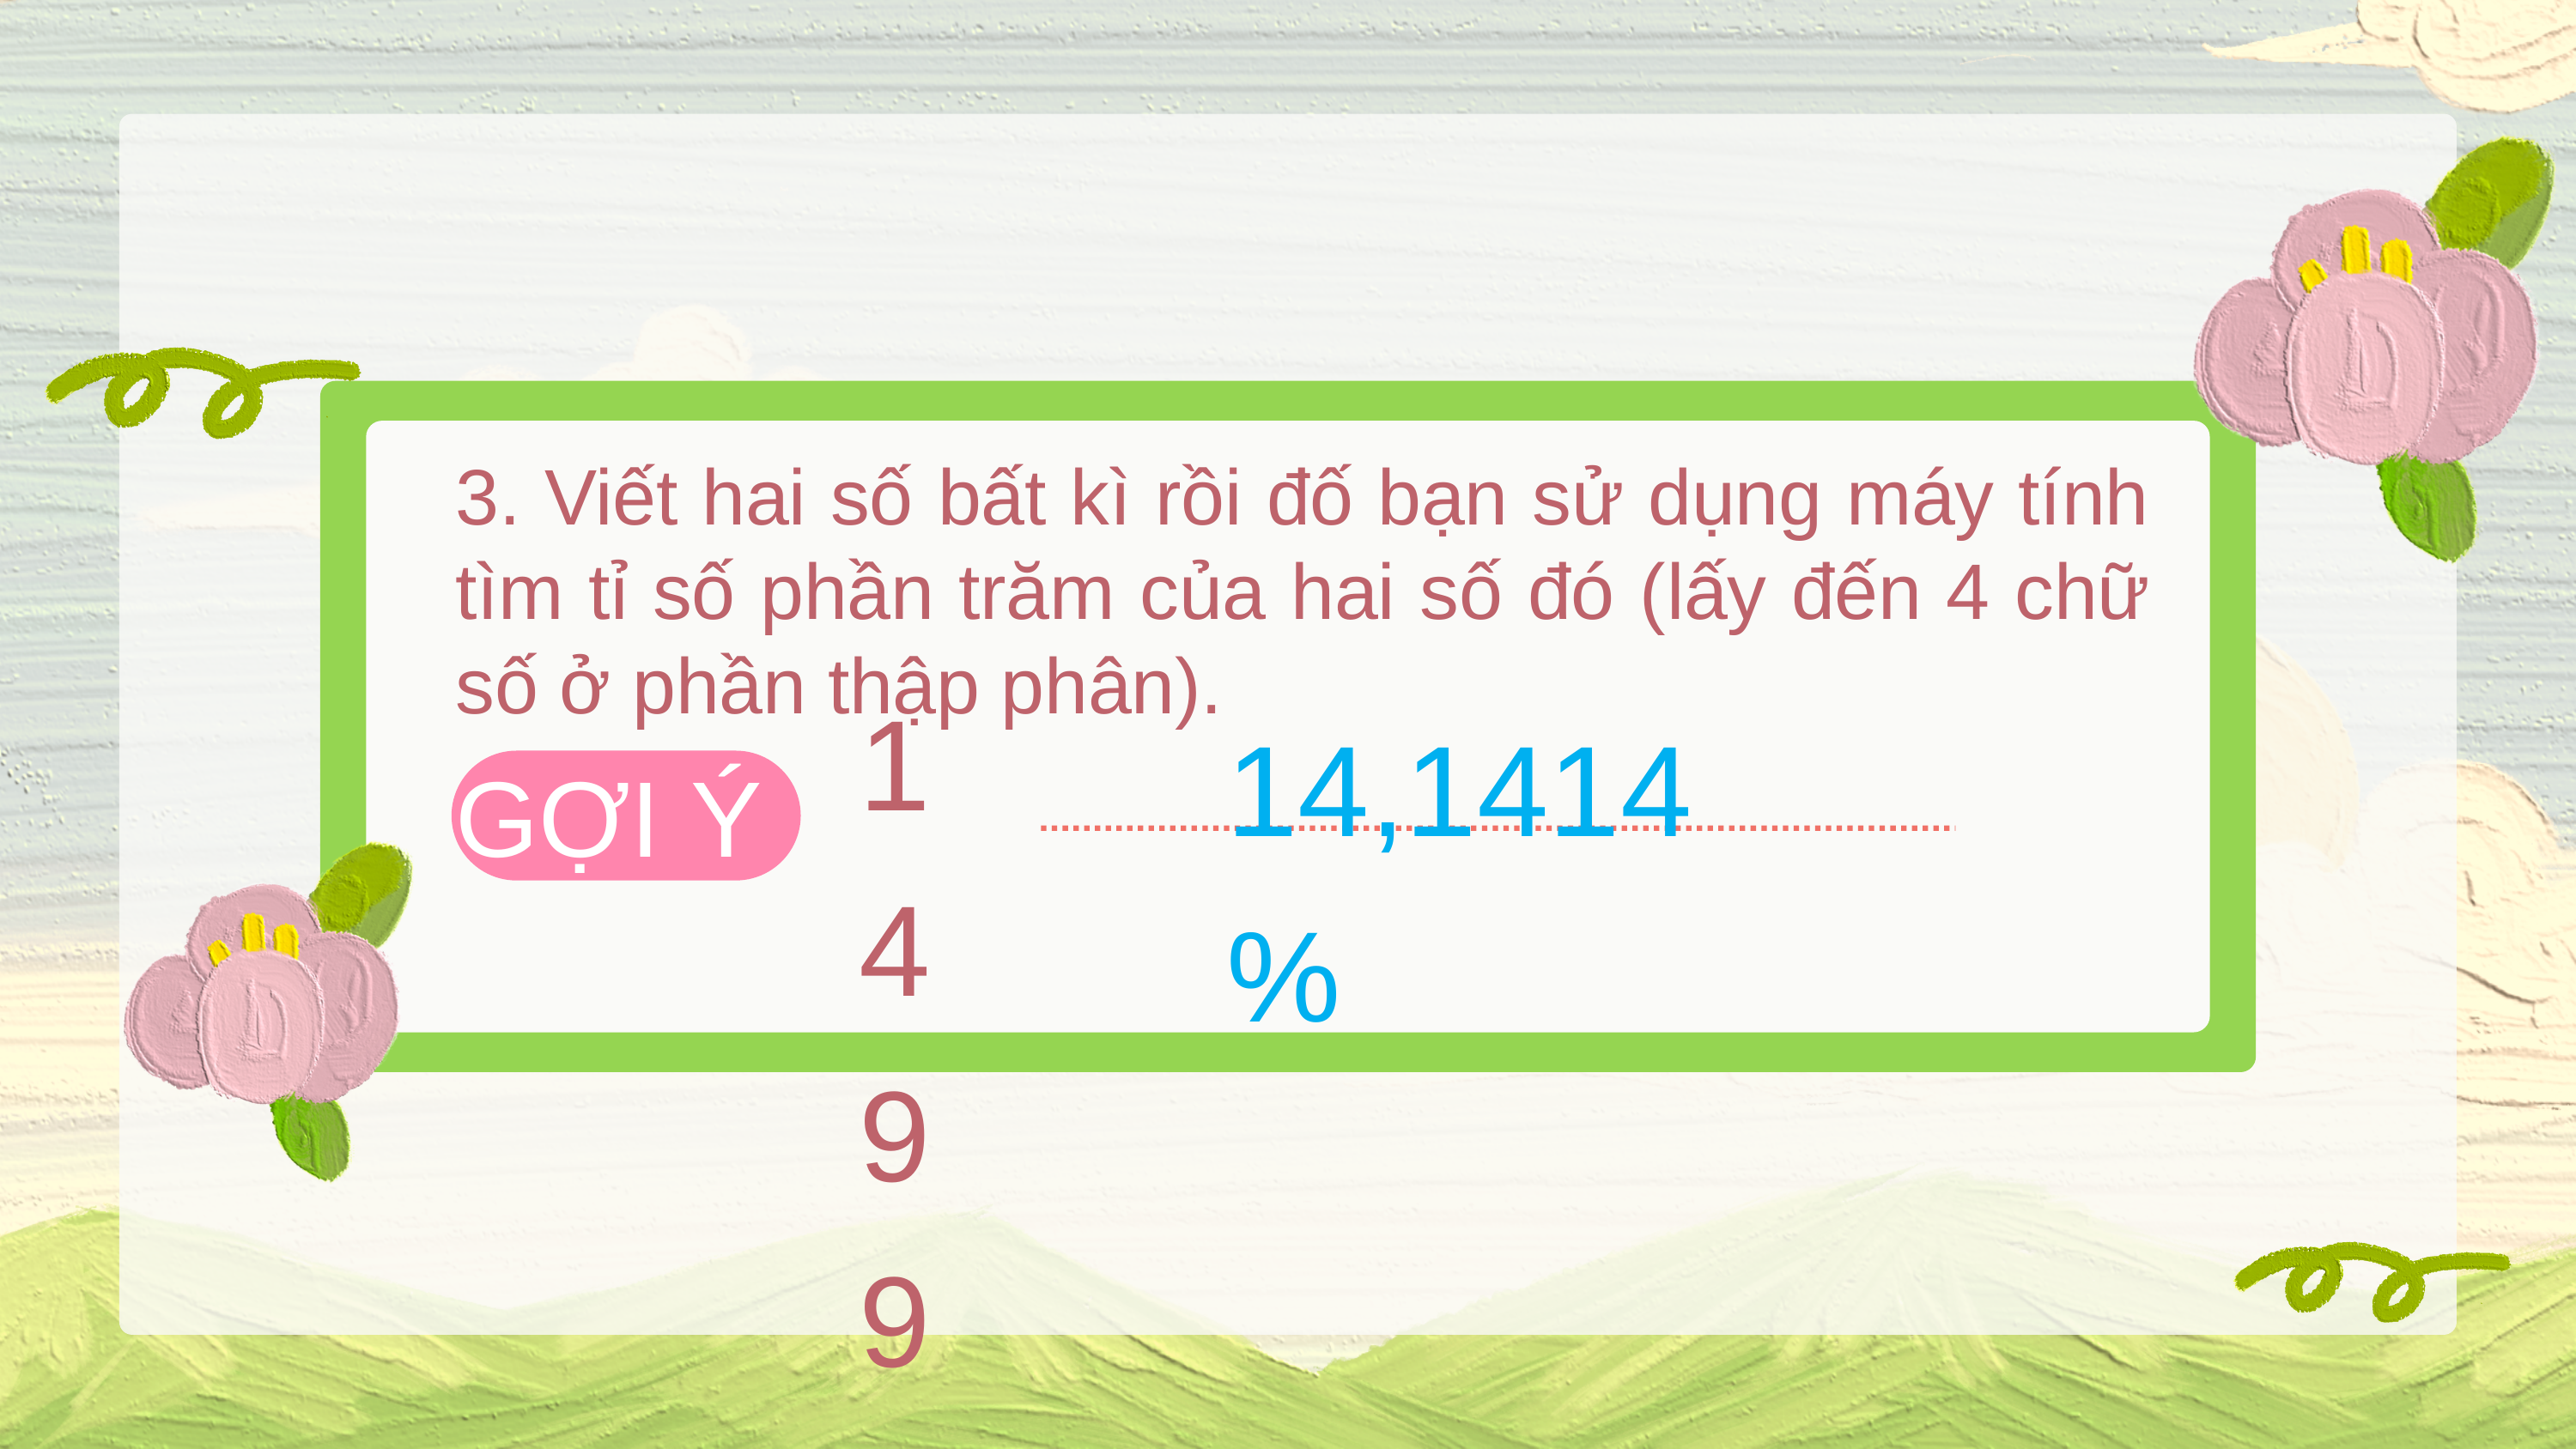

3. Viết hai số bất kì rồi đố bạn sử dụng máy tính tìm tỉ số phần trăm của hai số đó (lấy đến 4 chữ số ở phần thập phân).
14
99
14,1414%
GỢI Ý